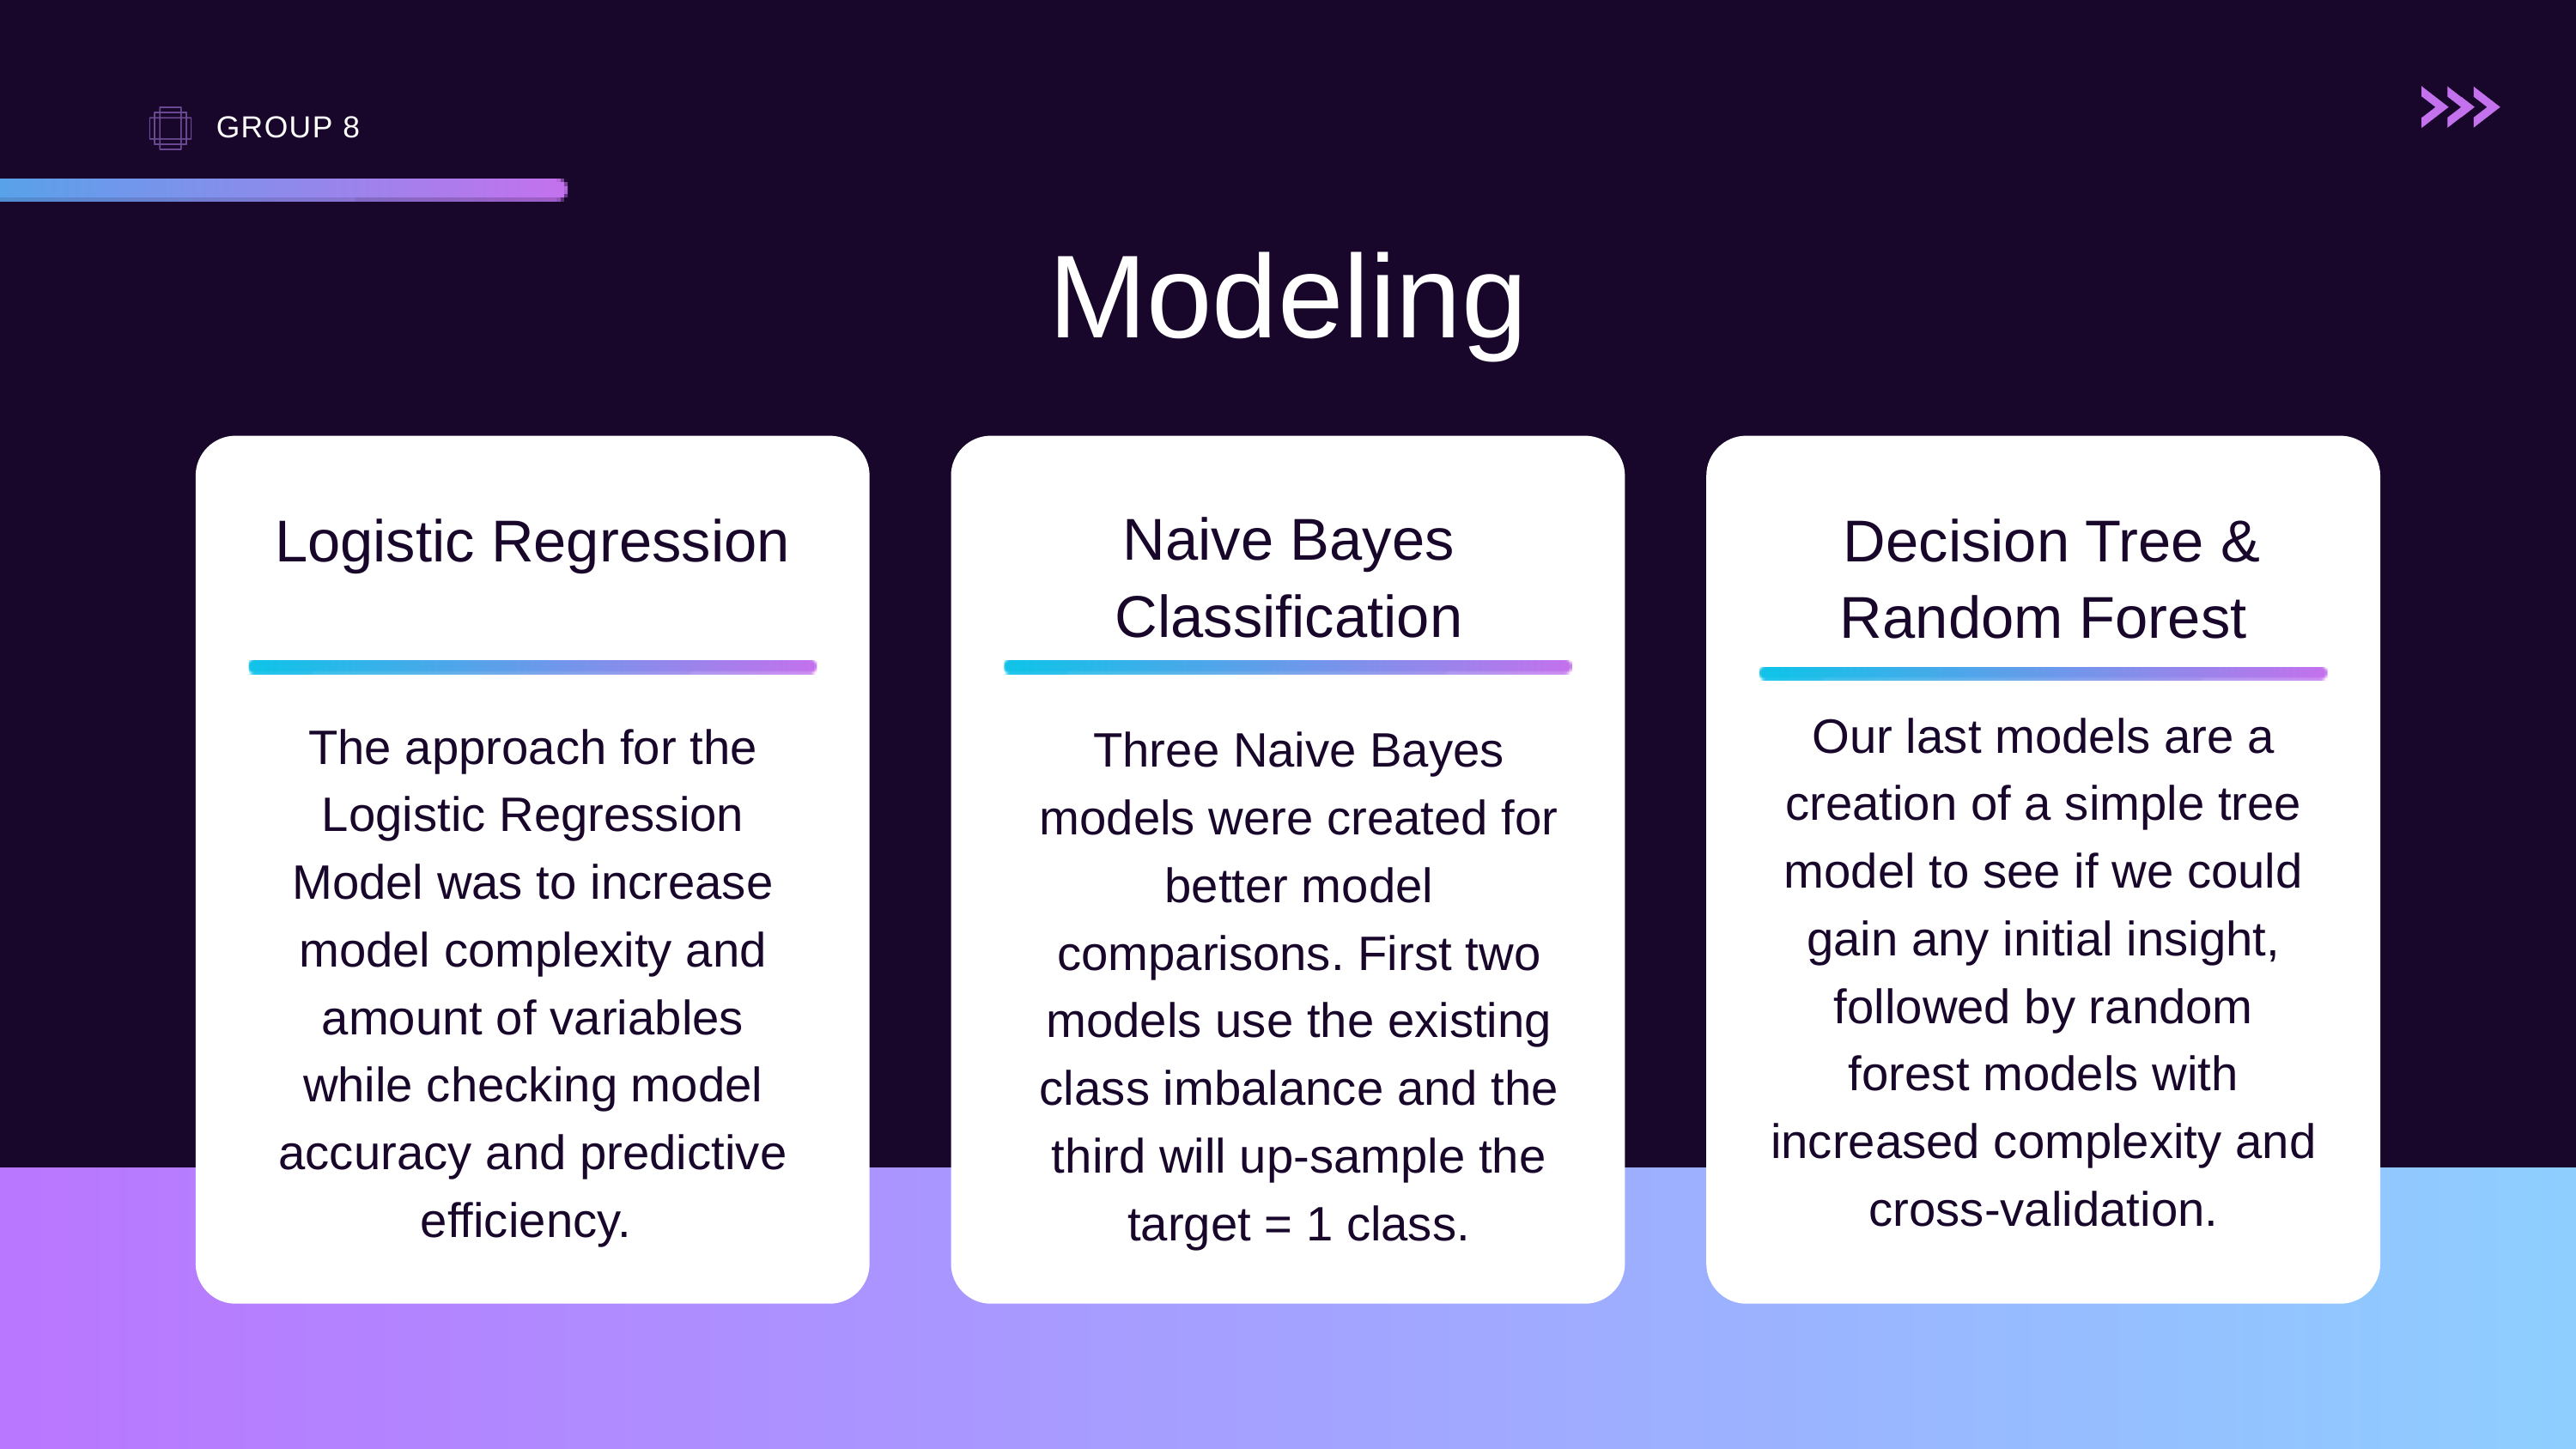

GROUP 8

Modeling

Naive Bayes Classification

Logistic Regression

 Decision Tree & Random Forest

Our last models are a creation of a simple tree model to see if we could gain any initial insight, followed by random forest models with increased complexity and cross-validation.
The approach for the Logistic Regression Model was to increase model complexity and amount of variables while checking model accuracy and predictive efficiency.
Three Naive Bayes models were created for better model comparisons. First two models use the existing class imbalance and the third will up-sample the target = 1 class.